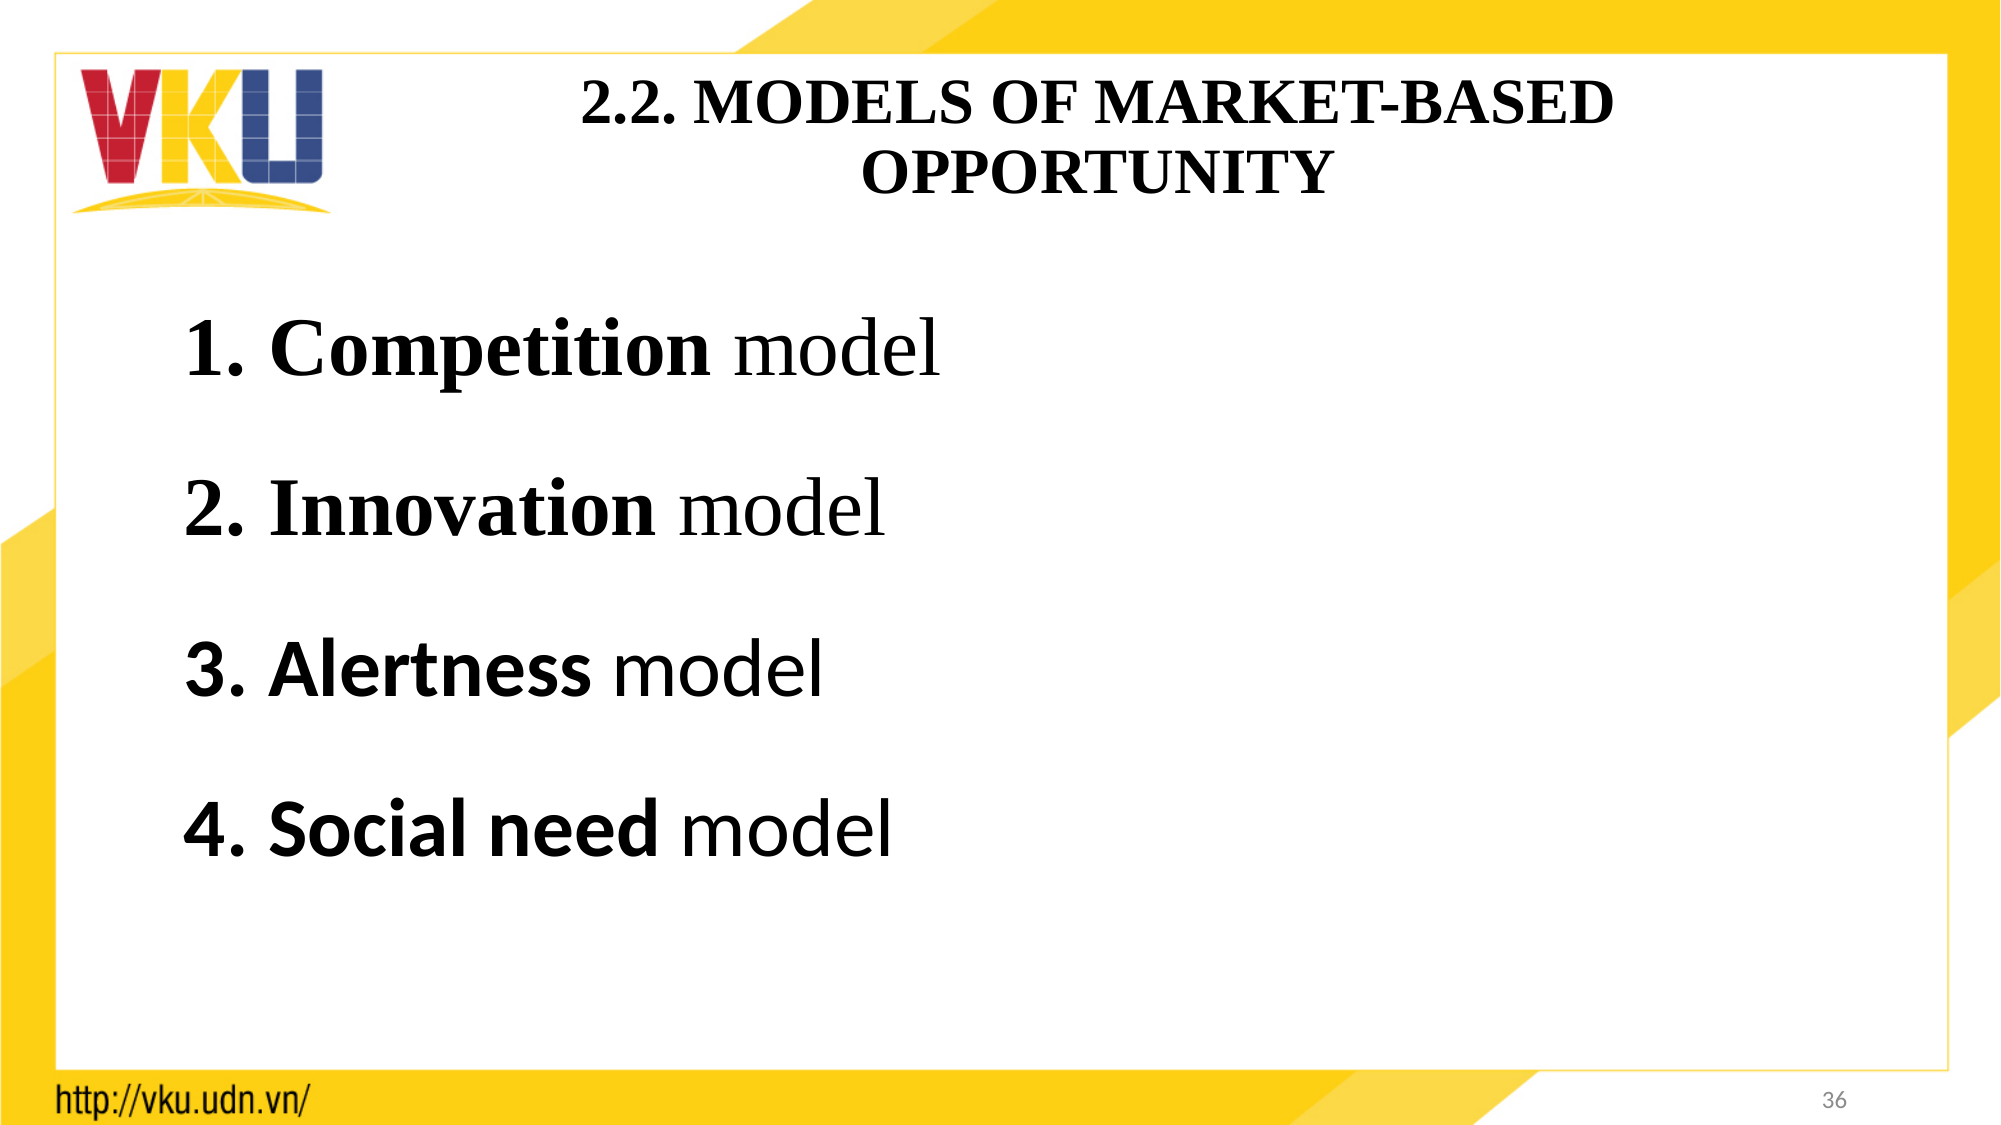

# 2.2. MODELS OF MARKET-BASED OPPORTUNITY
Competition model
Innovation model
Alertness model
Social need model

36